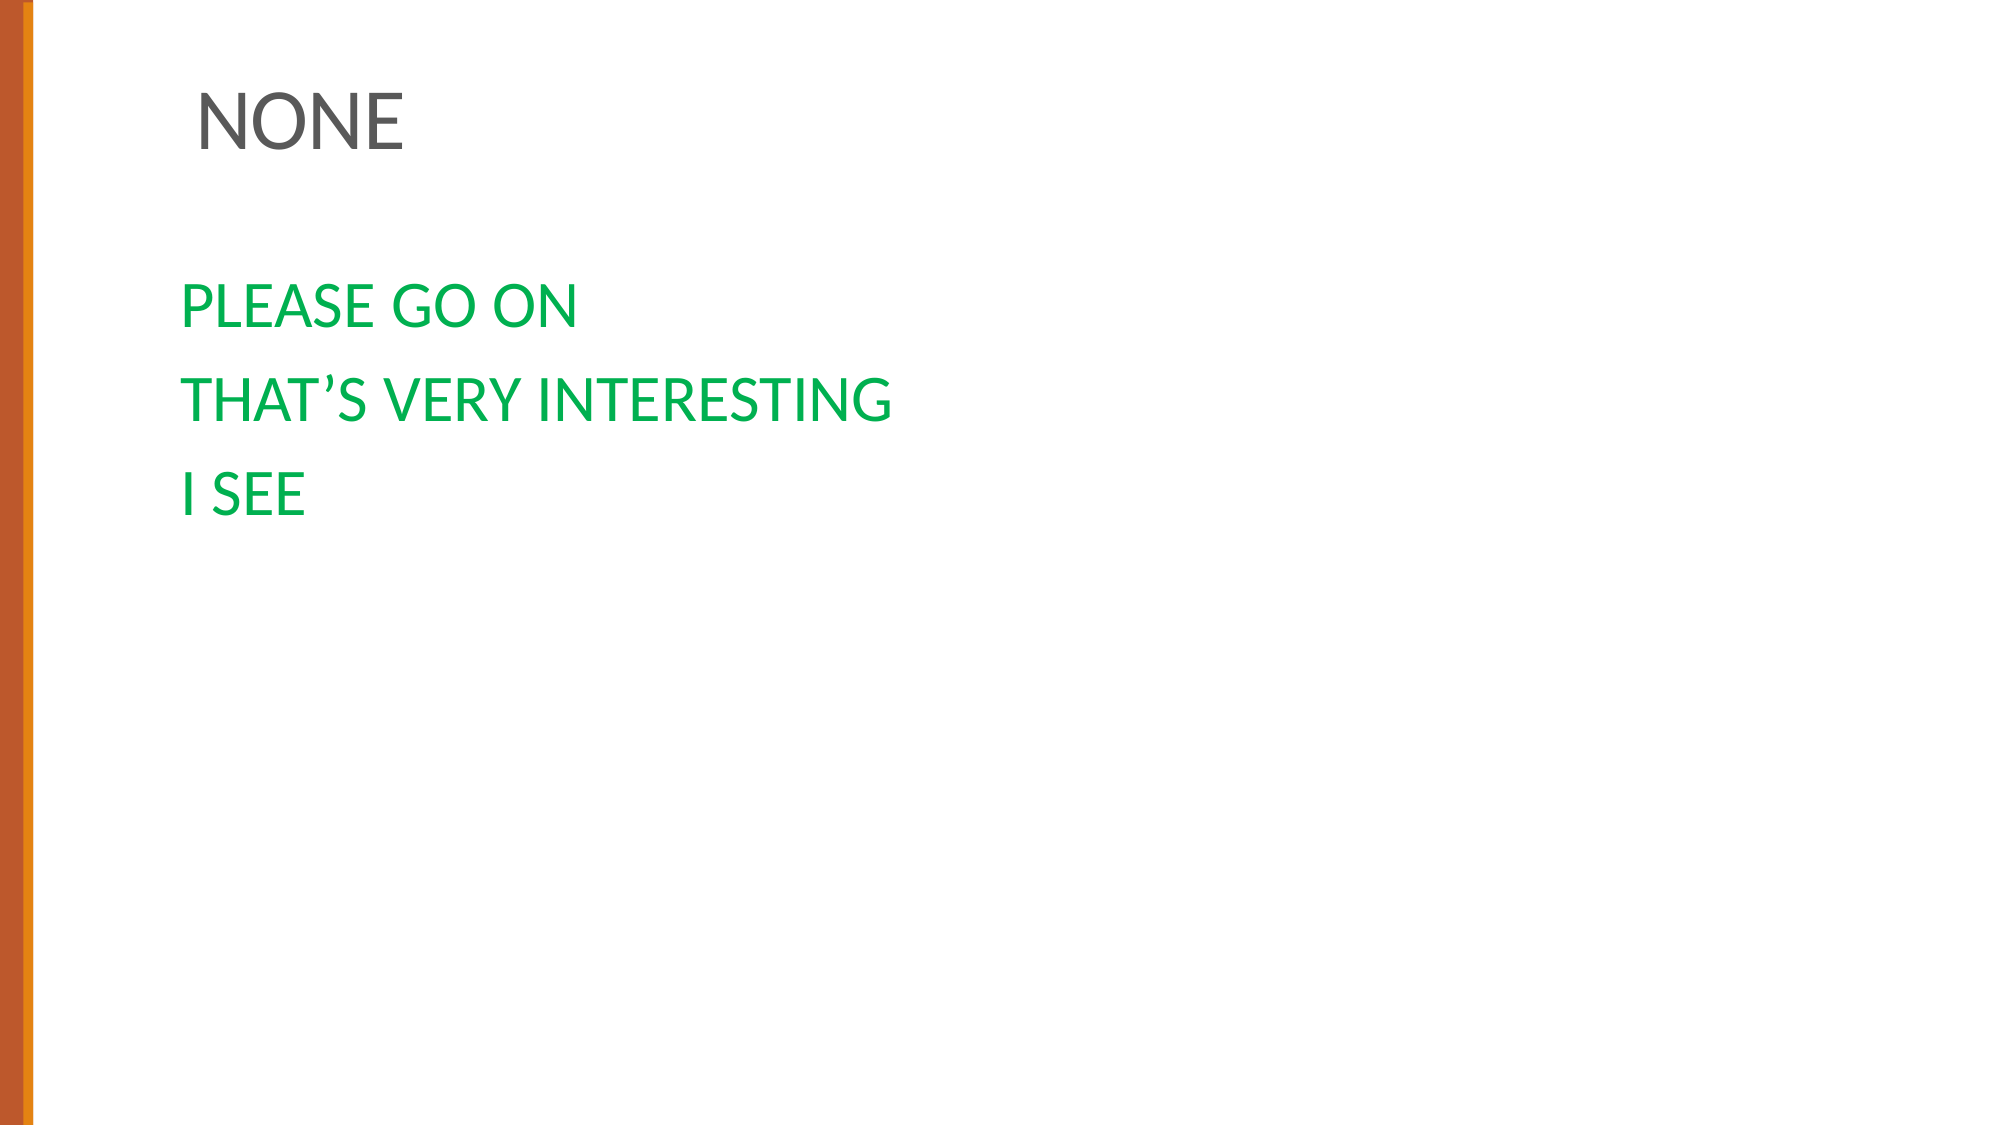

# NONE
PLEASE GO ON
THAT’S VERY INTERESTING
I SEE